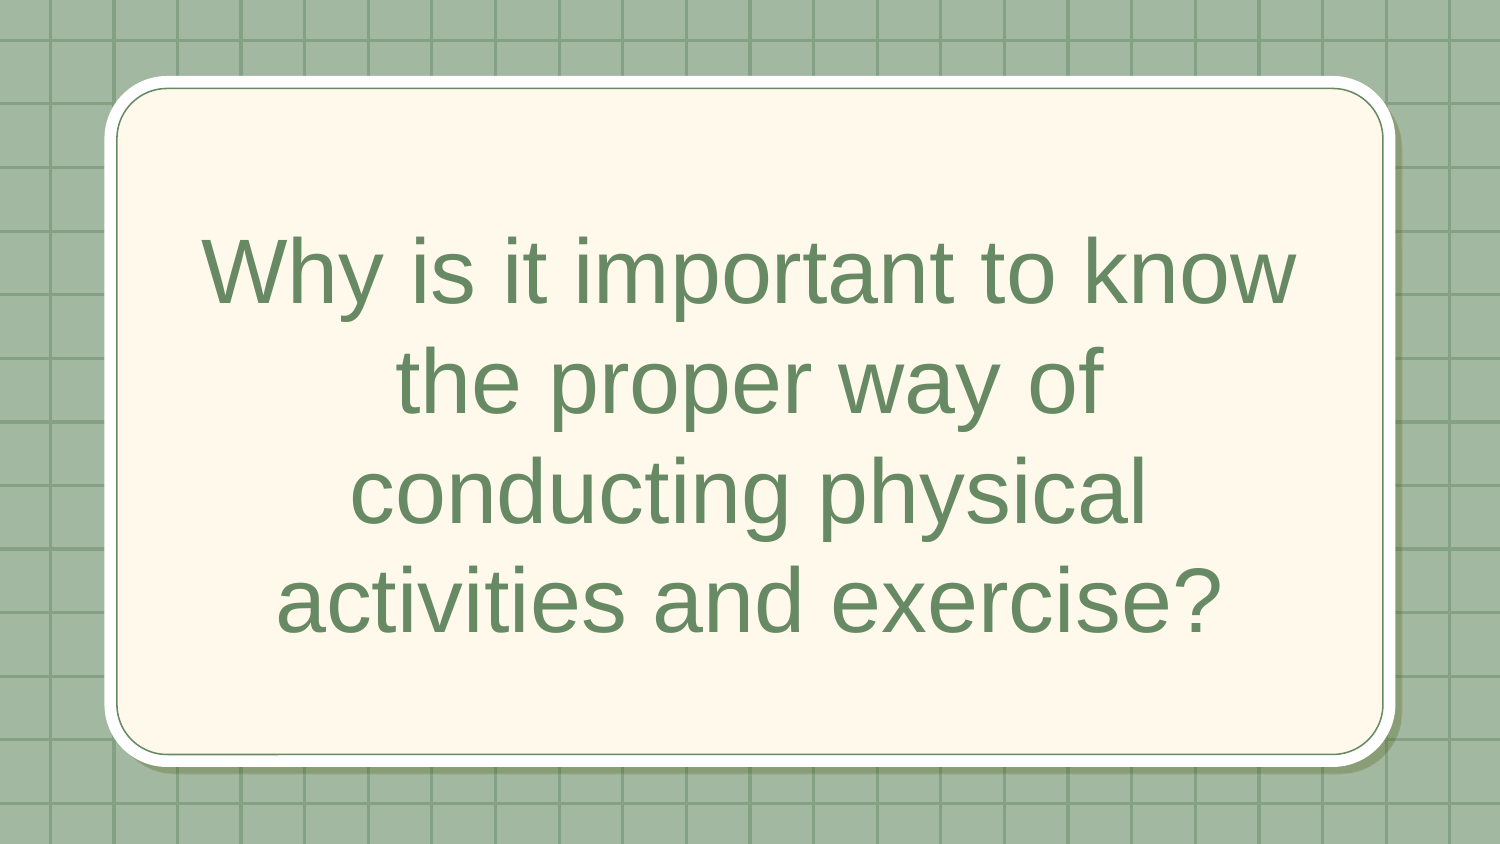

# Why is it important to know the proper way of conducting physical activities and exercise?